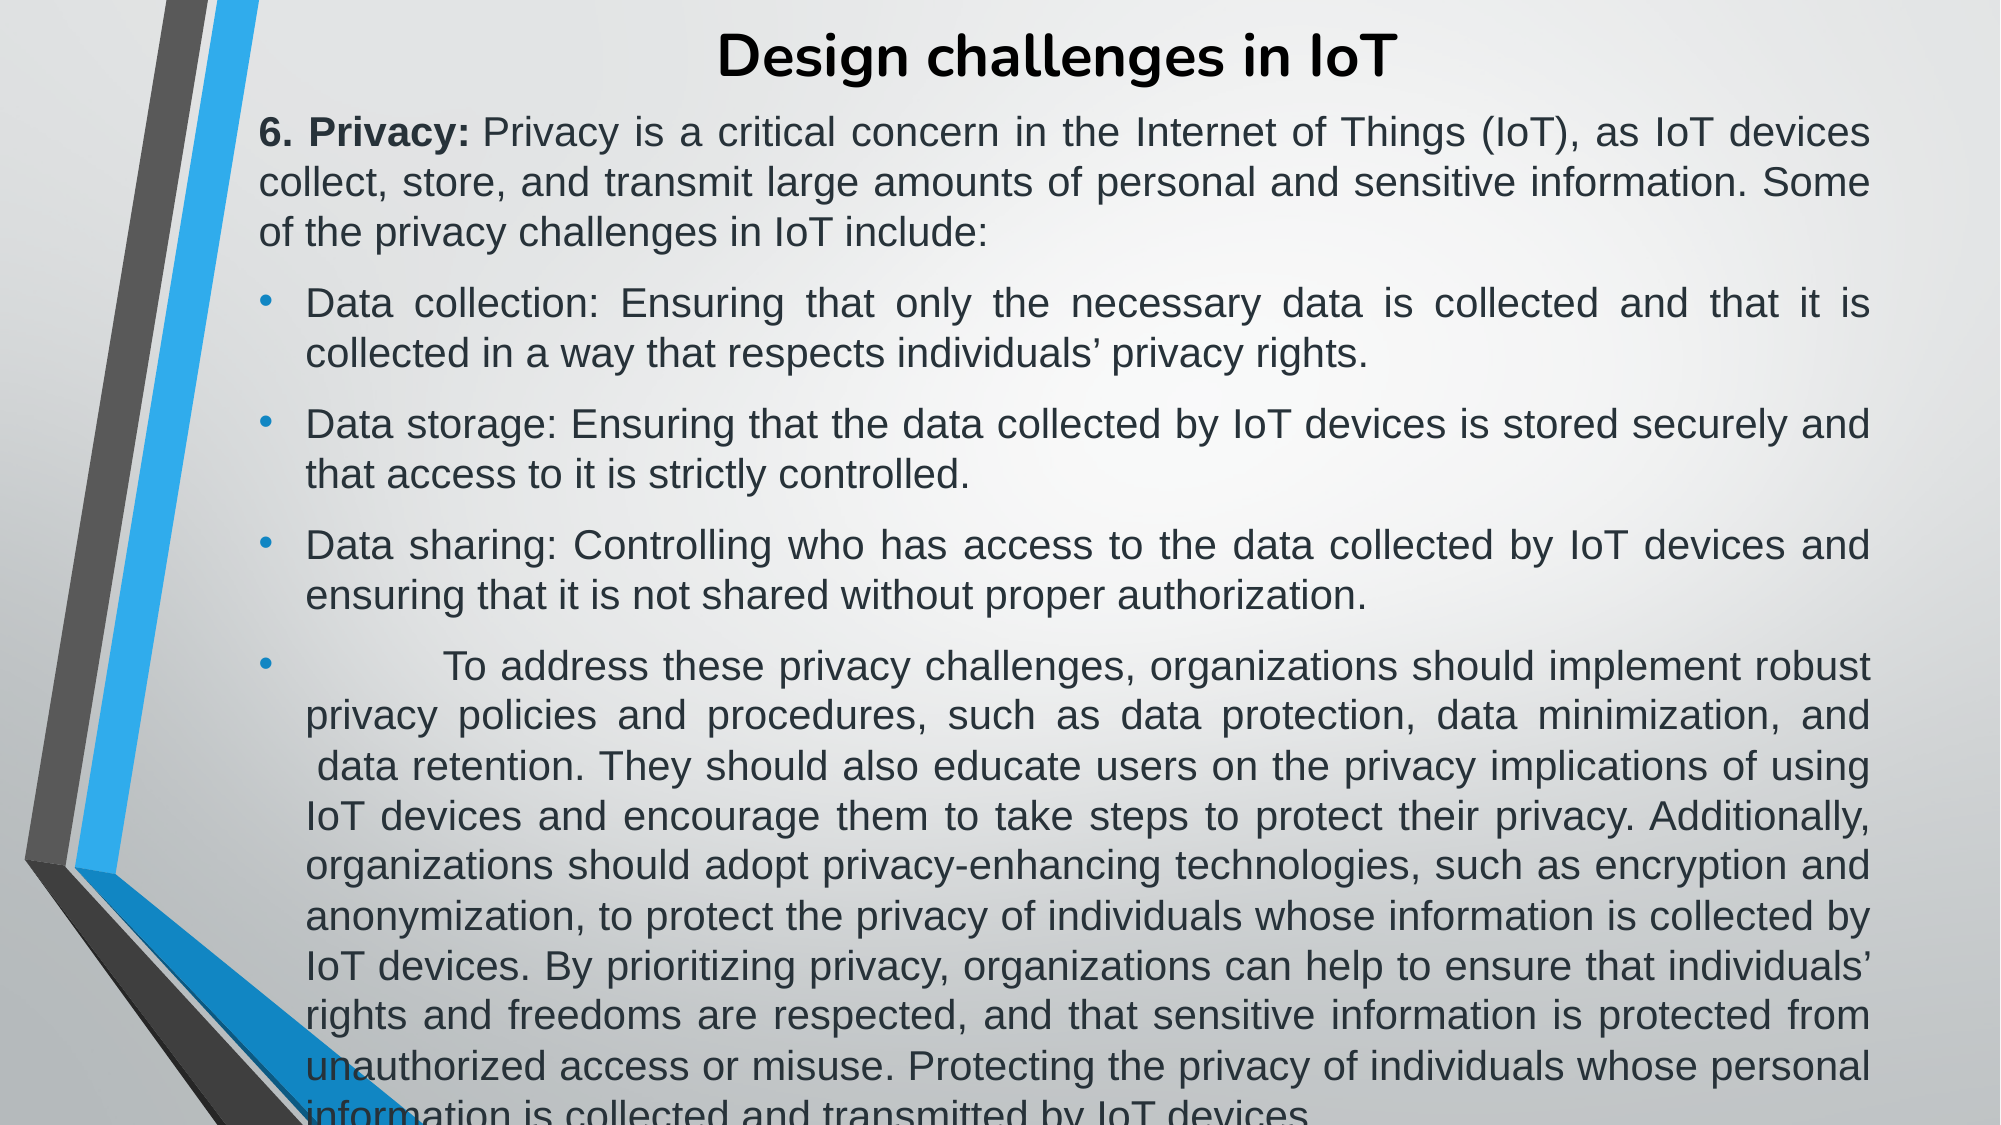

Design challenges in IoT
6. Privacy: Privacy is a critical concern in the Internet of Things (IoT), as IoT devices collect, store, and transmit large amounts of personal and sensitive information. Some of the privacy challenges in IoT include:
Data collection: Ensuring that only the necessary data is collected and that it is collected in a way that respects individuals’ privacy rights.
Data storage: Ensuring that the data collected by IoT devices is stored securely and that access to it is strictly controlled.
Data sharing: Controlling who has access to the data collected by IoT devices and ensuring that it is not shared without proper authorization.
           To address these privacy challenges, organizations should implement robust privacy policies and procedures, such as data protection, data minimization, and  data retention. They should also educate users on the privacy implications of using IoT devices and encourage them to take steps to protect their privacy. Additionally, organizations should adopt privacy-enhancing technologies, such as encryption and anonymization, to protect the privacy of individuals whose information is collected by IoT devices. By prioritizing privacy, organizations can help to ensure that individuals’ rights and freedoms are respected, and that sensitive information is protected from unauthorized access or misuse. Protecting the privacy of individuals whose personal information is collected and transmitted by IoT devices.